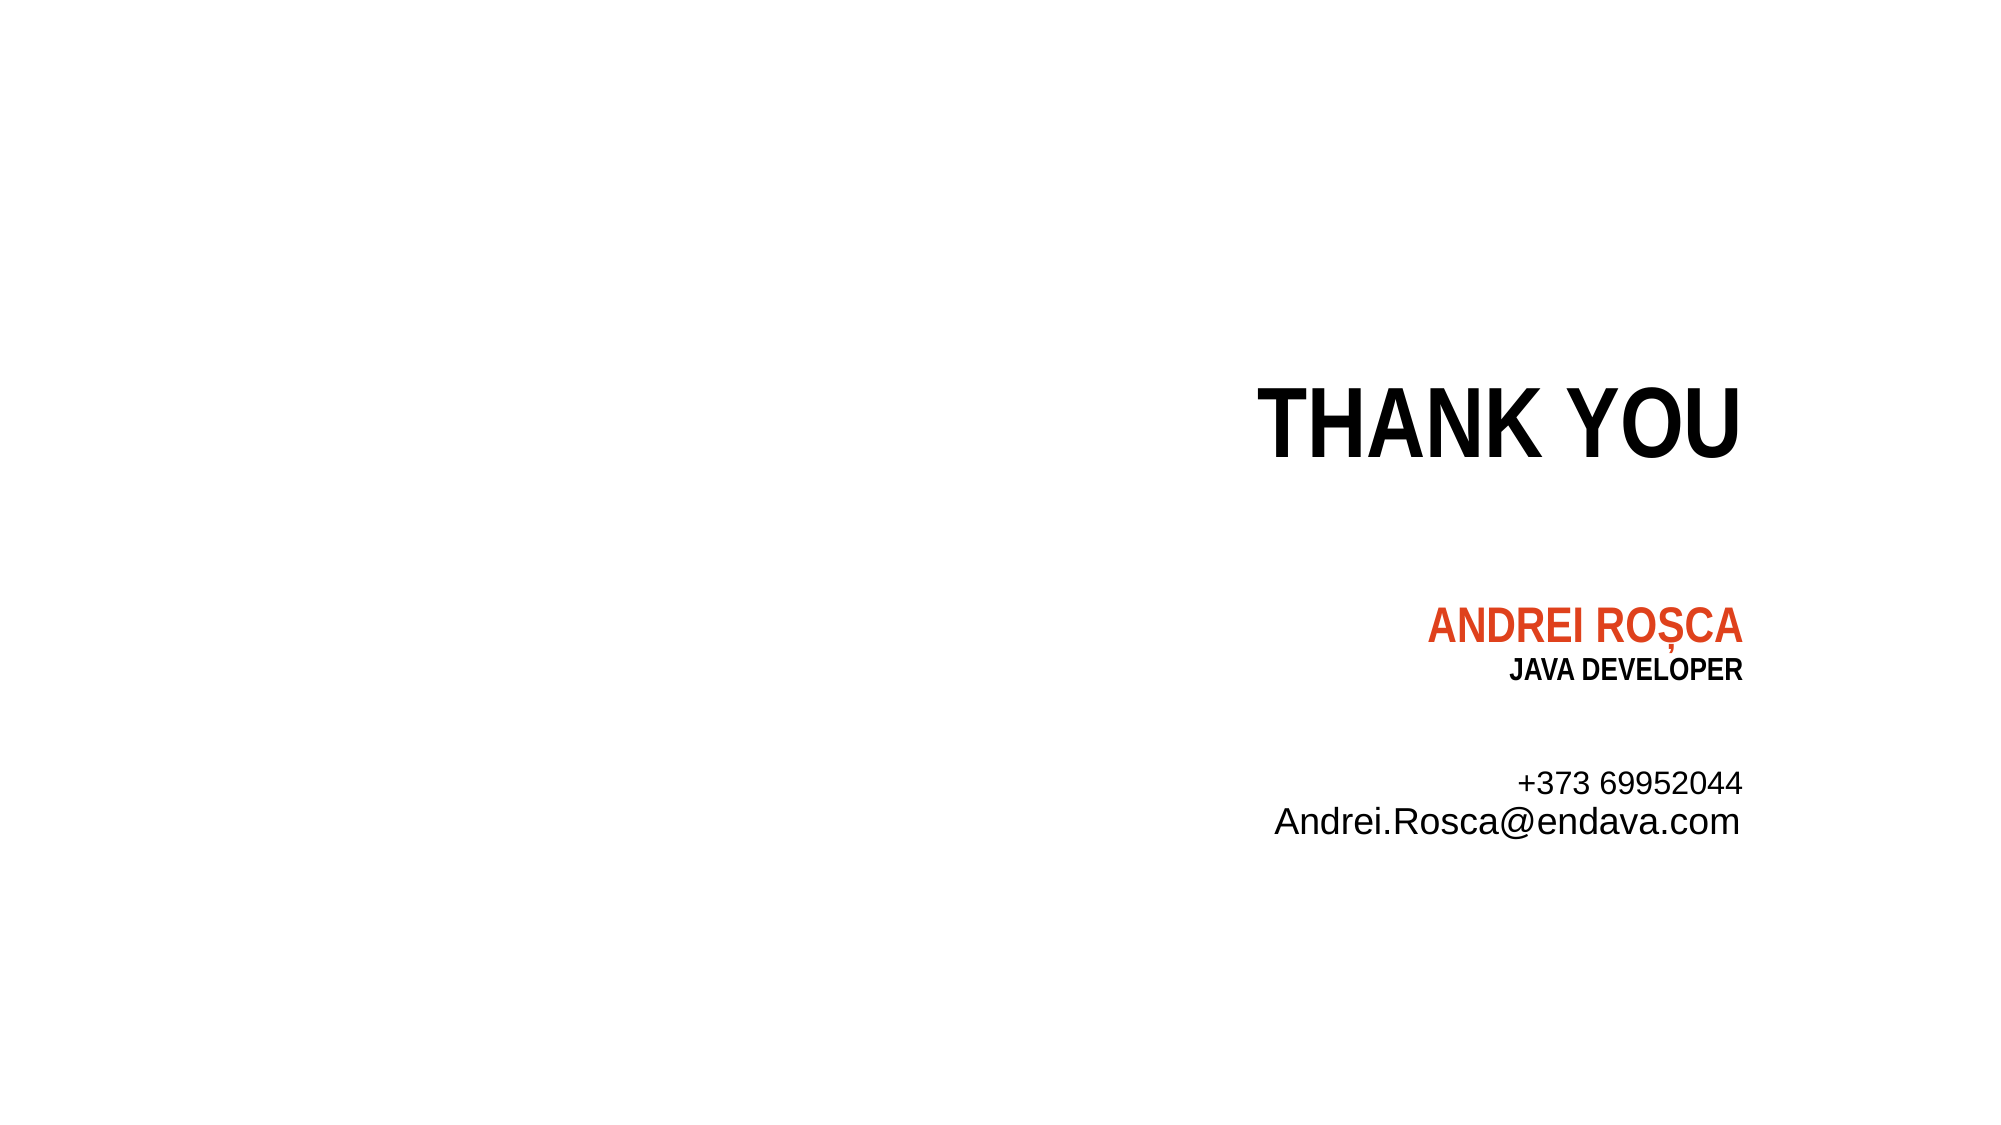

# THANK YOU
Andrei Roșca
Java developer
+373 69952044
Andrei.Rosca@endava.com